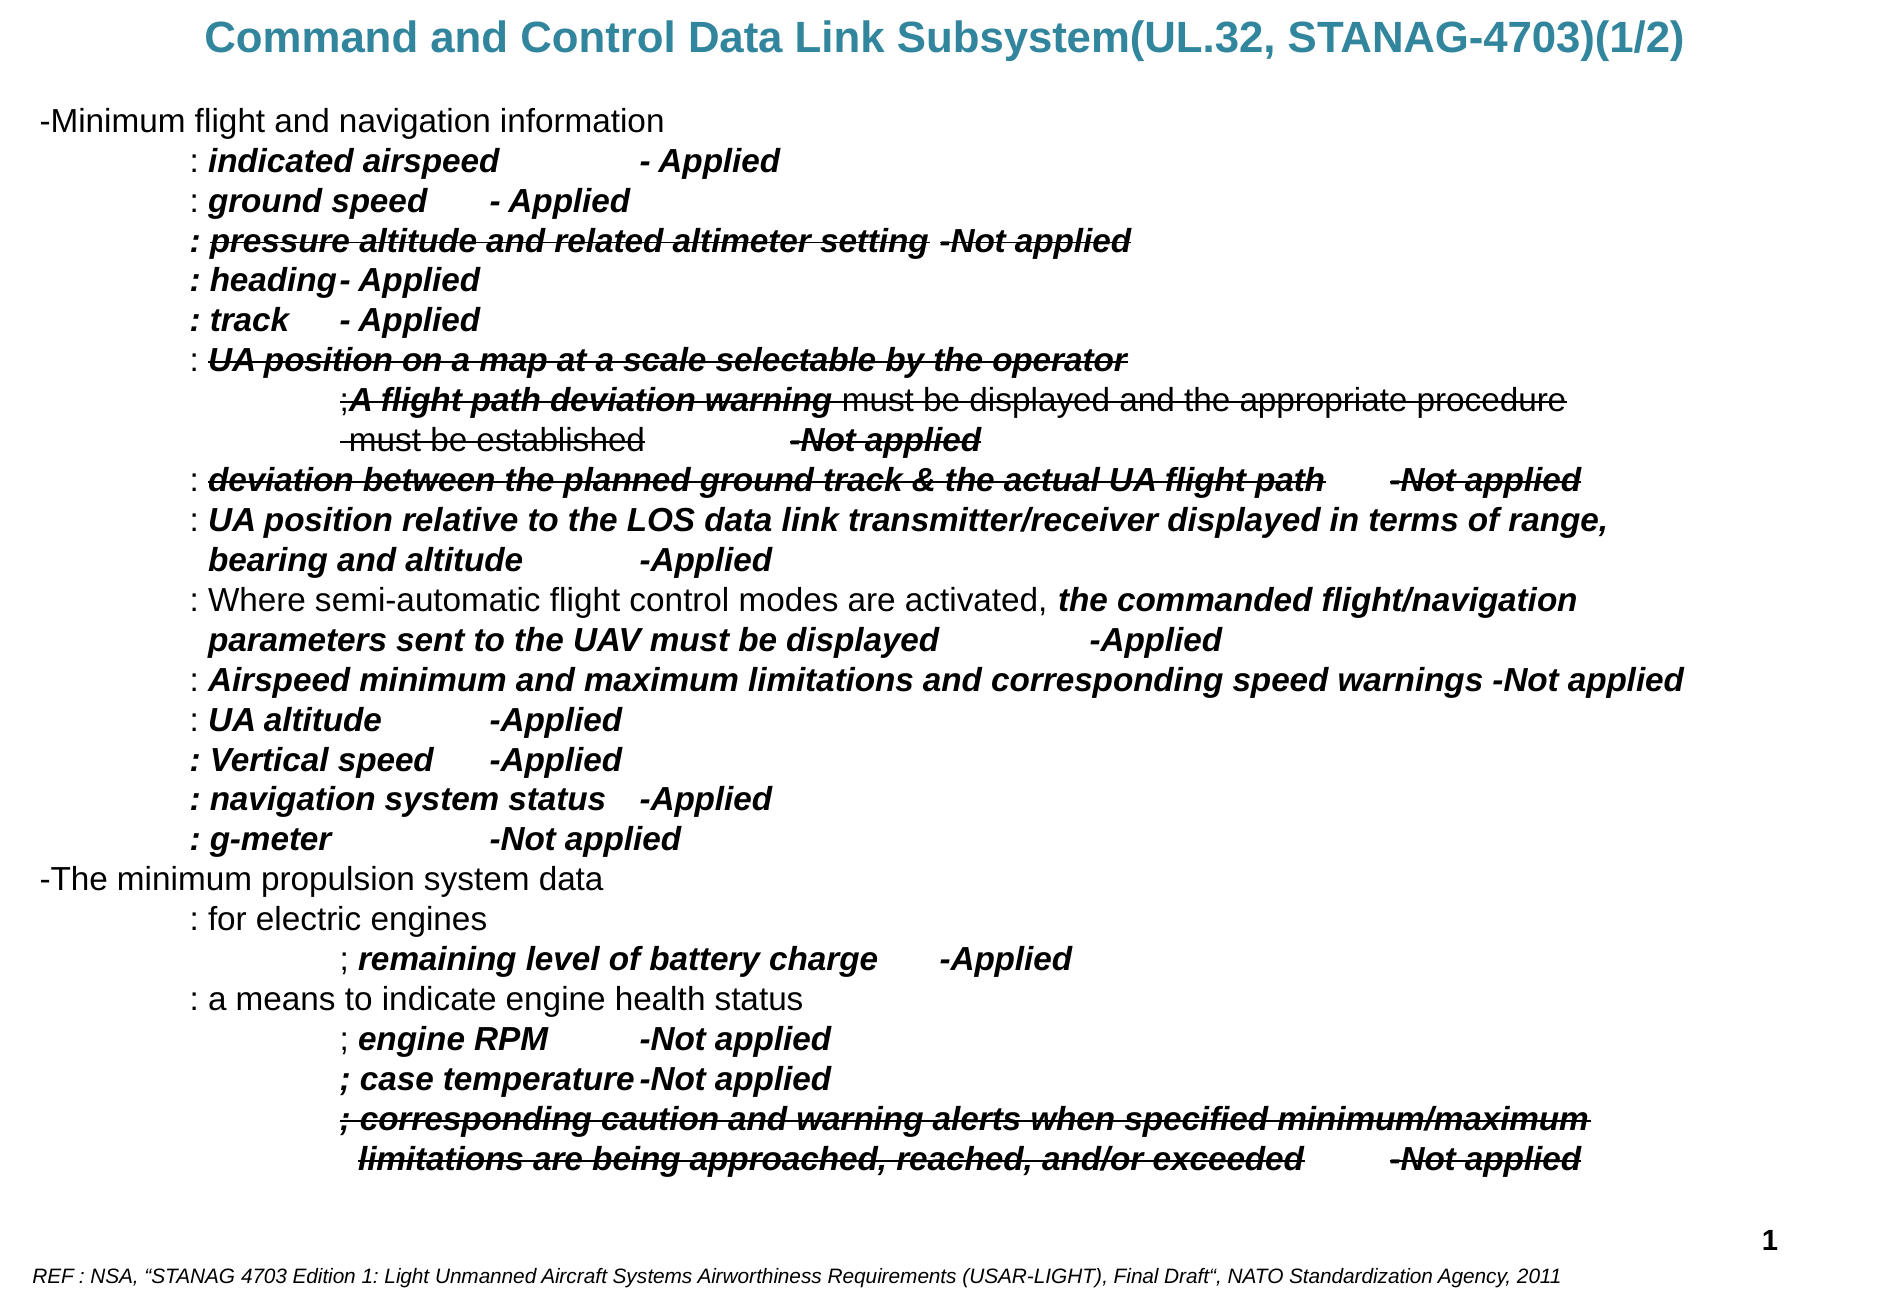

Command and Control Data Link Subsystem(UL.32, STANAG-4703)(1/2)
-Minimum flight and navigation information
	: indicated airspeed	- Applied
	: ground speed	- Applied
	: pressure altitude and related altimeter setting	-Not applied
	: heading	- Applied
	: track	- Applied
	: UA position on a map at a scale selectable by the operator
		;A flight path deviation warning must be displayed and the appropriate procedure
		 must be established	-Not applied
	: deviation between the planned ground track & the actual UA flight path	-Not applied
	: UA position relative to the LOS data link transmitter/receiver displayed in terms of range,
	  bearing and altitude	-Applied
	: Where semi-automatic flight control modes are activated, the commanded flight/navigation
	  parameters sent to the UAV must be displayed	-Applied
	: Airspeed minimum and maximum limitations and corresponding speed warnings -Not applied
	: UA altitude	-Applied
	: Vertical speed	-Applied
	: navigation system status	-Applied
	: g-meter		-Not applied
-The minimum propulsion system data
	: for electric engines
		; remaining level of battery charge	-Applied
	: a means to indicate engine health status
		; engine RPM	-Not applied
		; case temperature	-Not applied
		; corresponding caution and warning alerts when specified minimum/maximum
		  limitations are being approached, reached, and/or exceeded	-Not applied
1
REF : NSA, “STANAG 4703 Edition 1: Light Unmanned Aircraft Systems Airworthiness Requirements (USAR-LIGHT), Final Draft“, NATO Standardization Agency, 2011